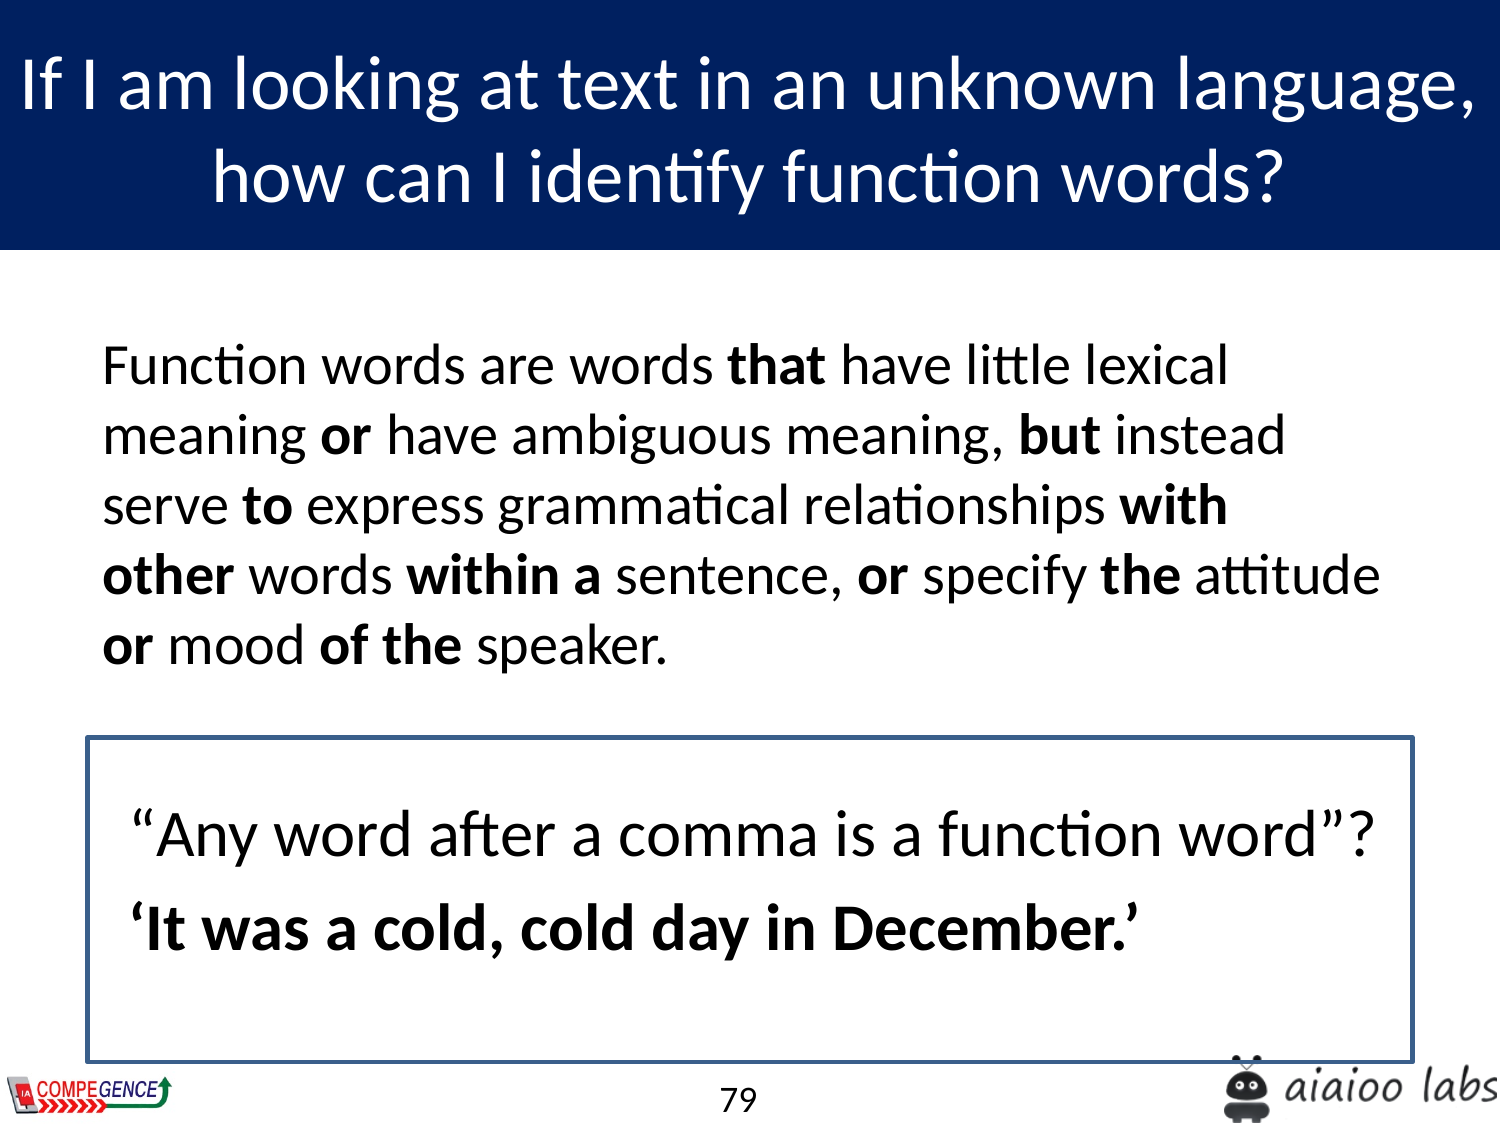

If I am looking at text in an unknown language, how can I identify function words?
Function words are words that have little lexical meaning or have ambiguous meaning, but instead serve to express grammatical relationships with other words within a sentence, or specify the attitude or mood of the speaker.

“Any word after a comma is a function word”?
‘It was a cold, cold day in December.’